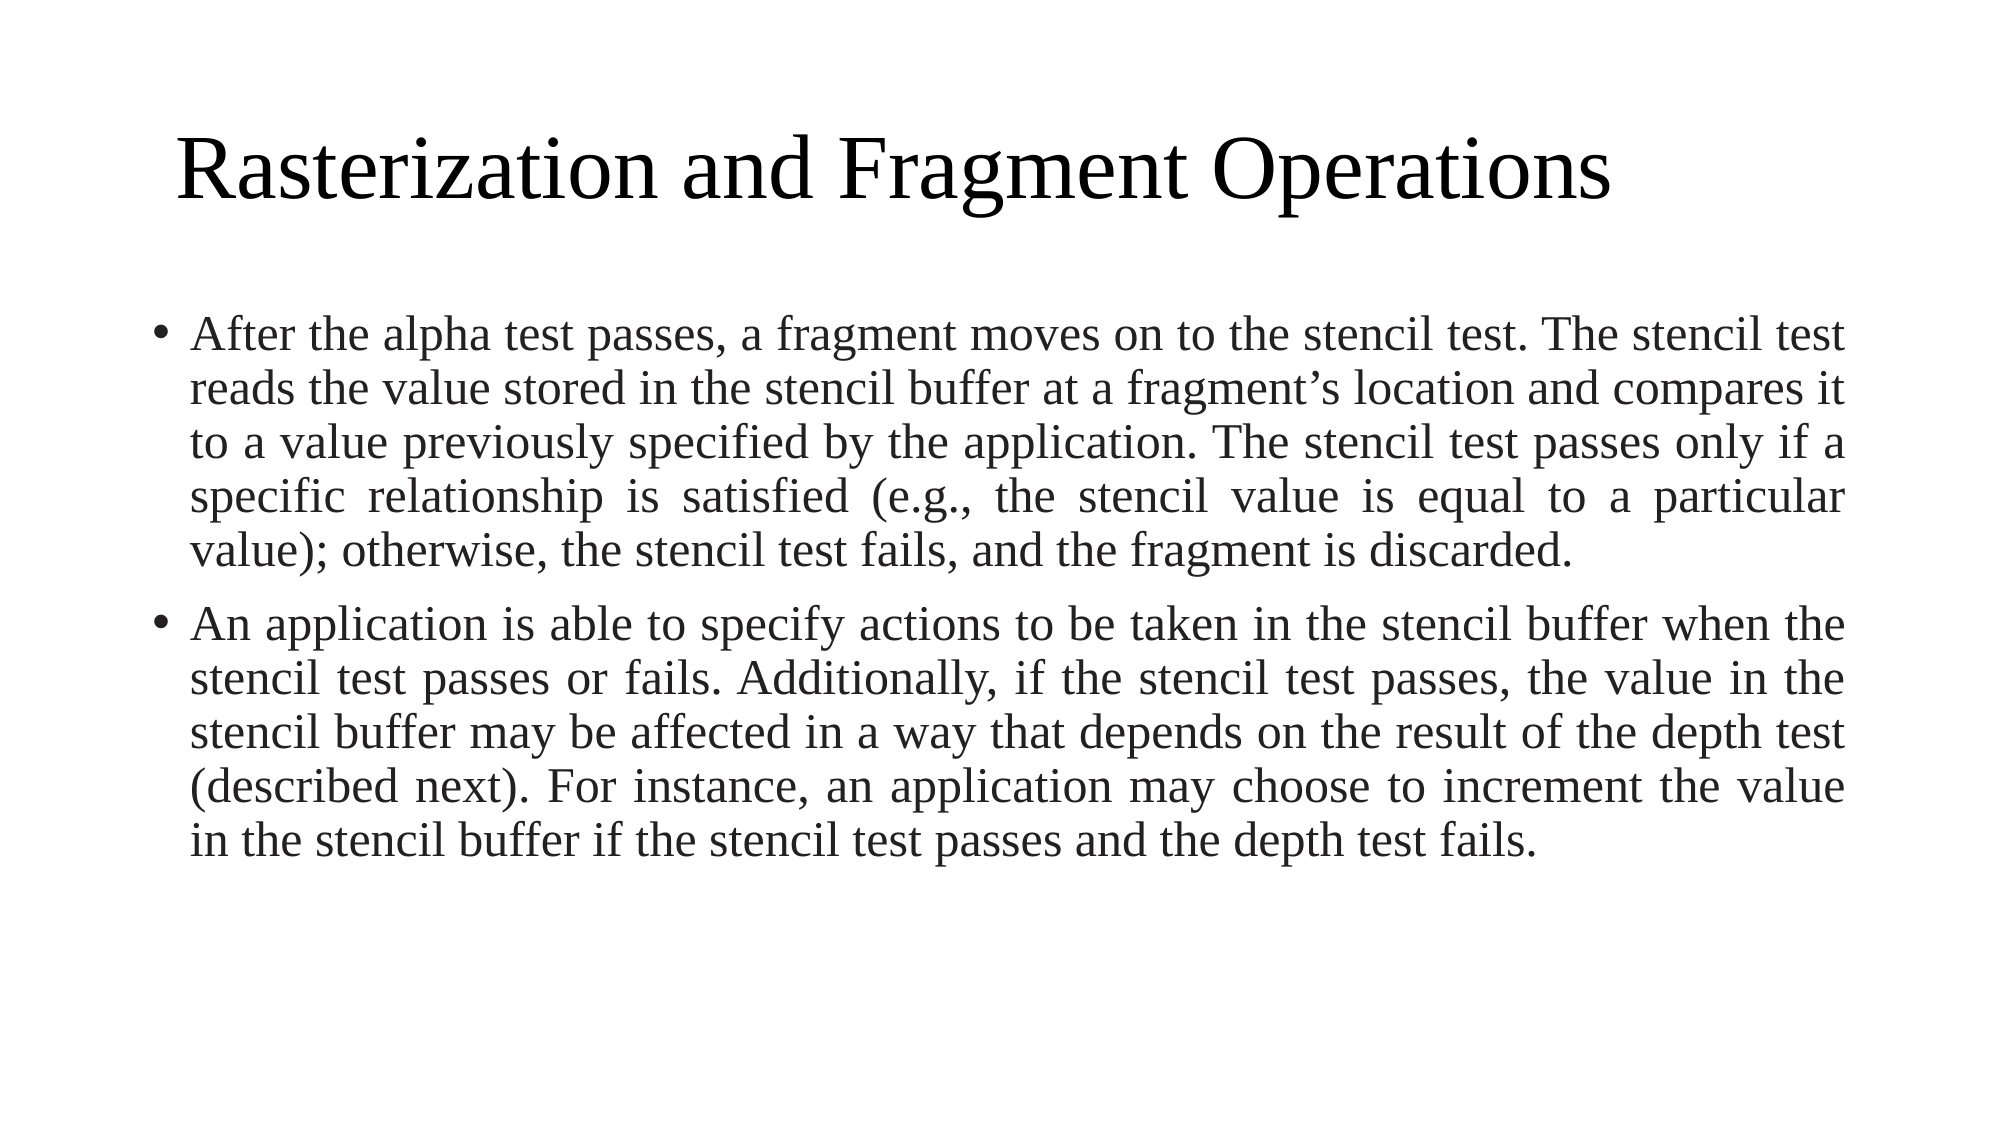

# Rasterization and Fragment Operations
After the alpha test passes, a fragment moves on to the stencil test. The stencil test reads the value stored in the stencil buffer at a fragment’s location and compares it to a value previously specified by the application. The stencil test passes only if a specific relationship is satisfied (e.g., the stencil value is equal to a particular value); otherwise, the stencil test fails, and the fragment is discarded.
An application is able to specify actions to be taken in the stencil buffer when the stencil test passes or fails. Additionally, if the stencil test passes, the value in the stencil buffer may be affected in a way that depends on the result of the depth test (described next). For instance, an application may choose to increment the value in the stencil buffer if the stencil test passes and the depth test fails.